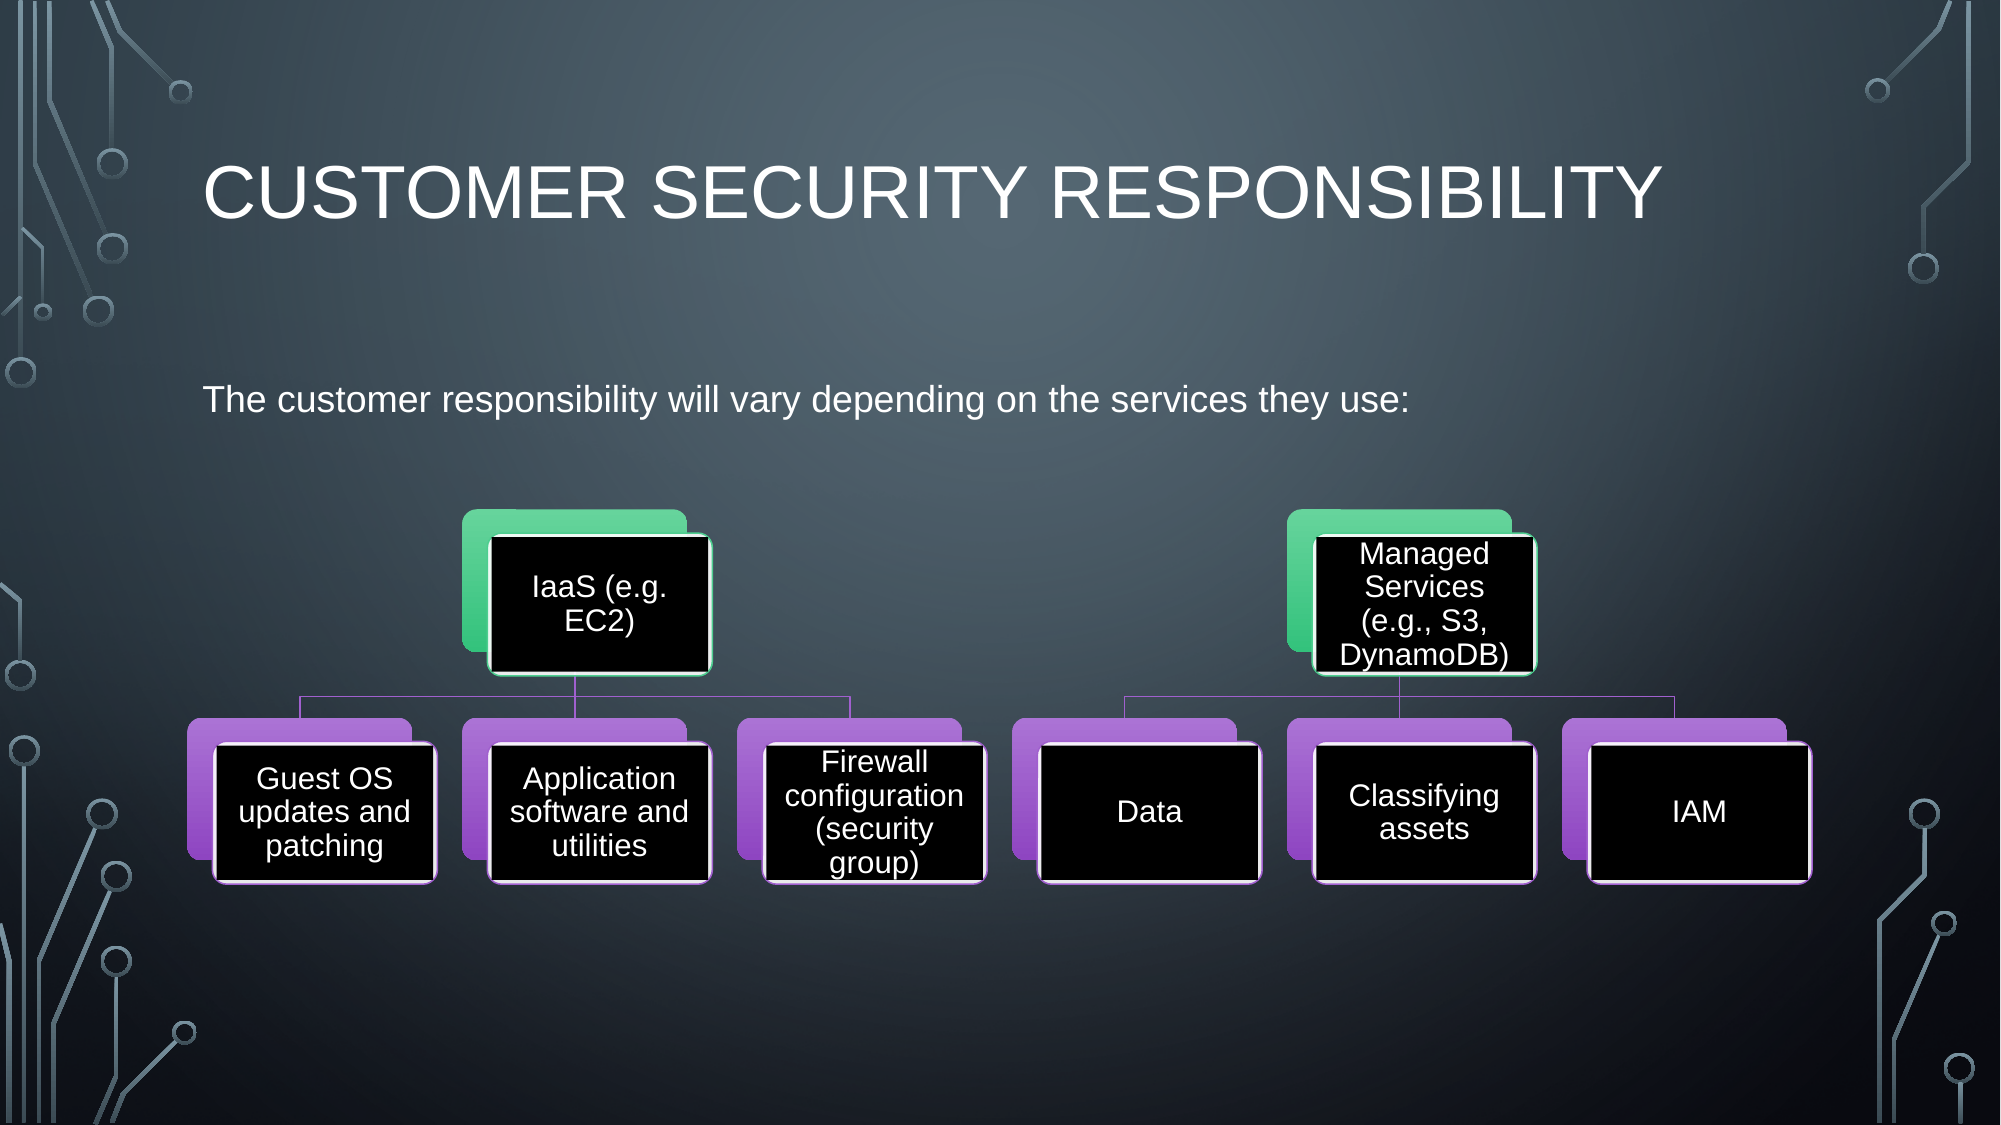

# CUSTOMER SECURITY RESPONSIBILITY
The customer responsibility will vary depending on the services they use:

IaaS (e.g. EC2)
Managed Services (e.g., S3, DynamoDB)

Guest OS updates and patching
Application software and utilities
Firewall configuration (security group)
Data
Classifying assets
IAM